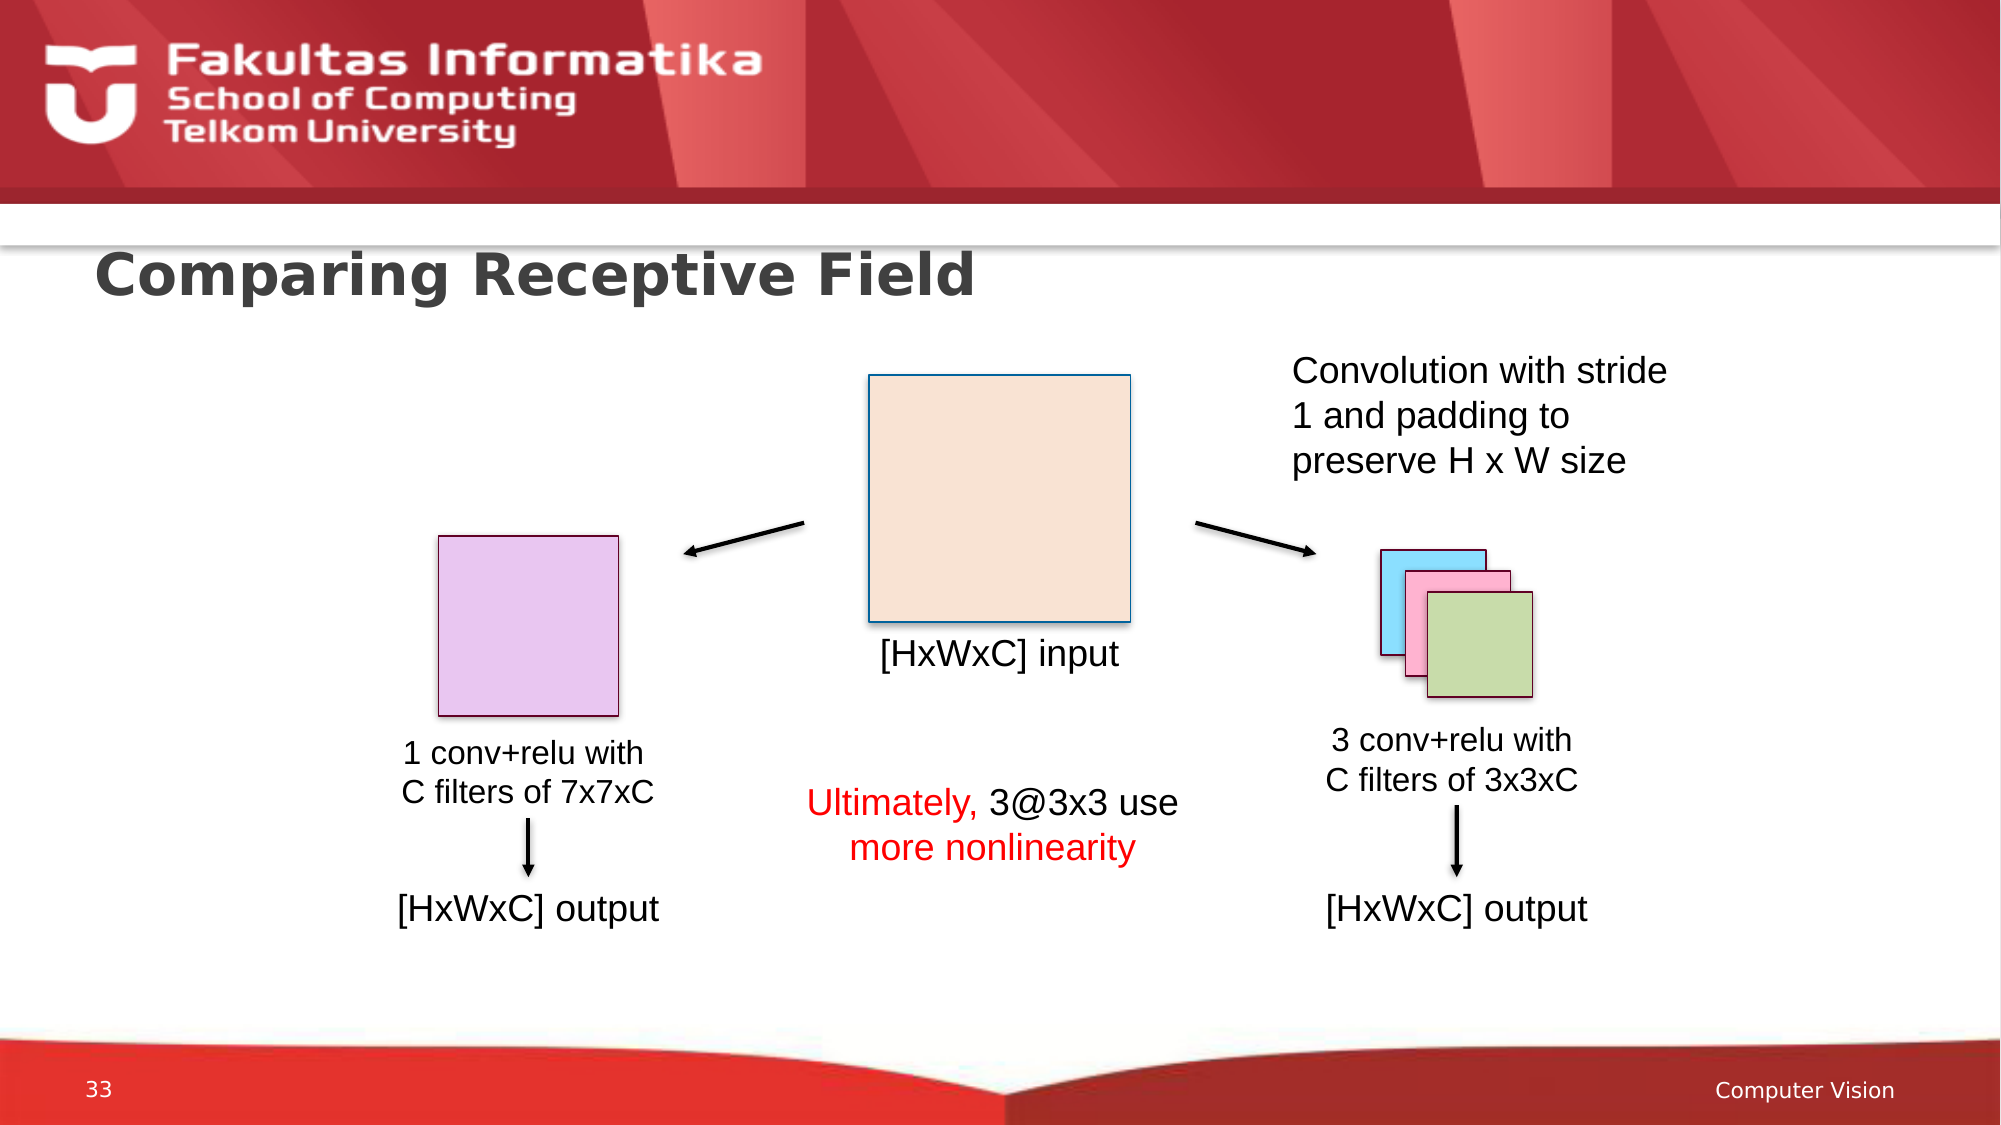

# Comparing Receptive Field
Convolution with stride 1 and padding to preserve H x W size

1 conv+relu with
C filters of 7x7xC

3 conv+relu with
C filters of 3x3xC
[HxWxC] input
Ultimately, 3@3x3 use more nonlinearity
[HxWxC] output
[HxWxC] output
Computer Vision
33